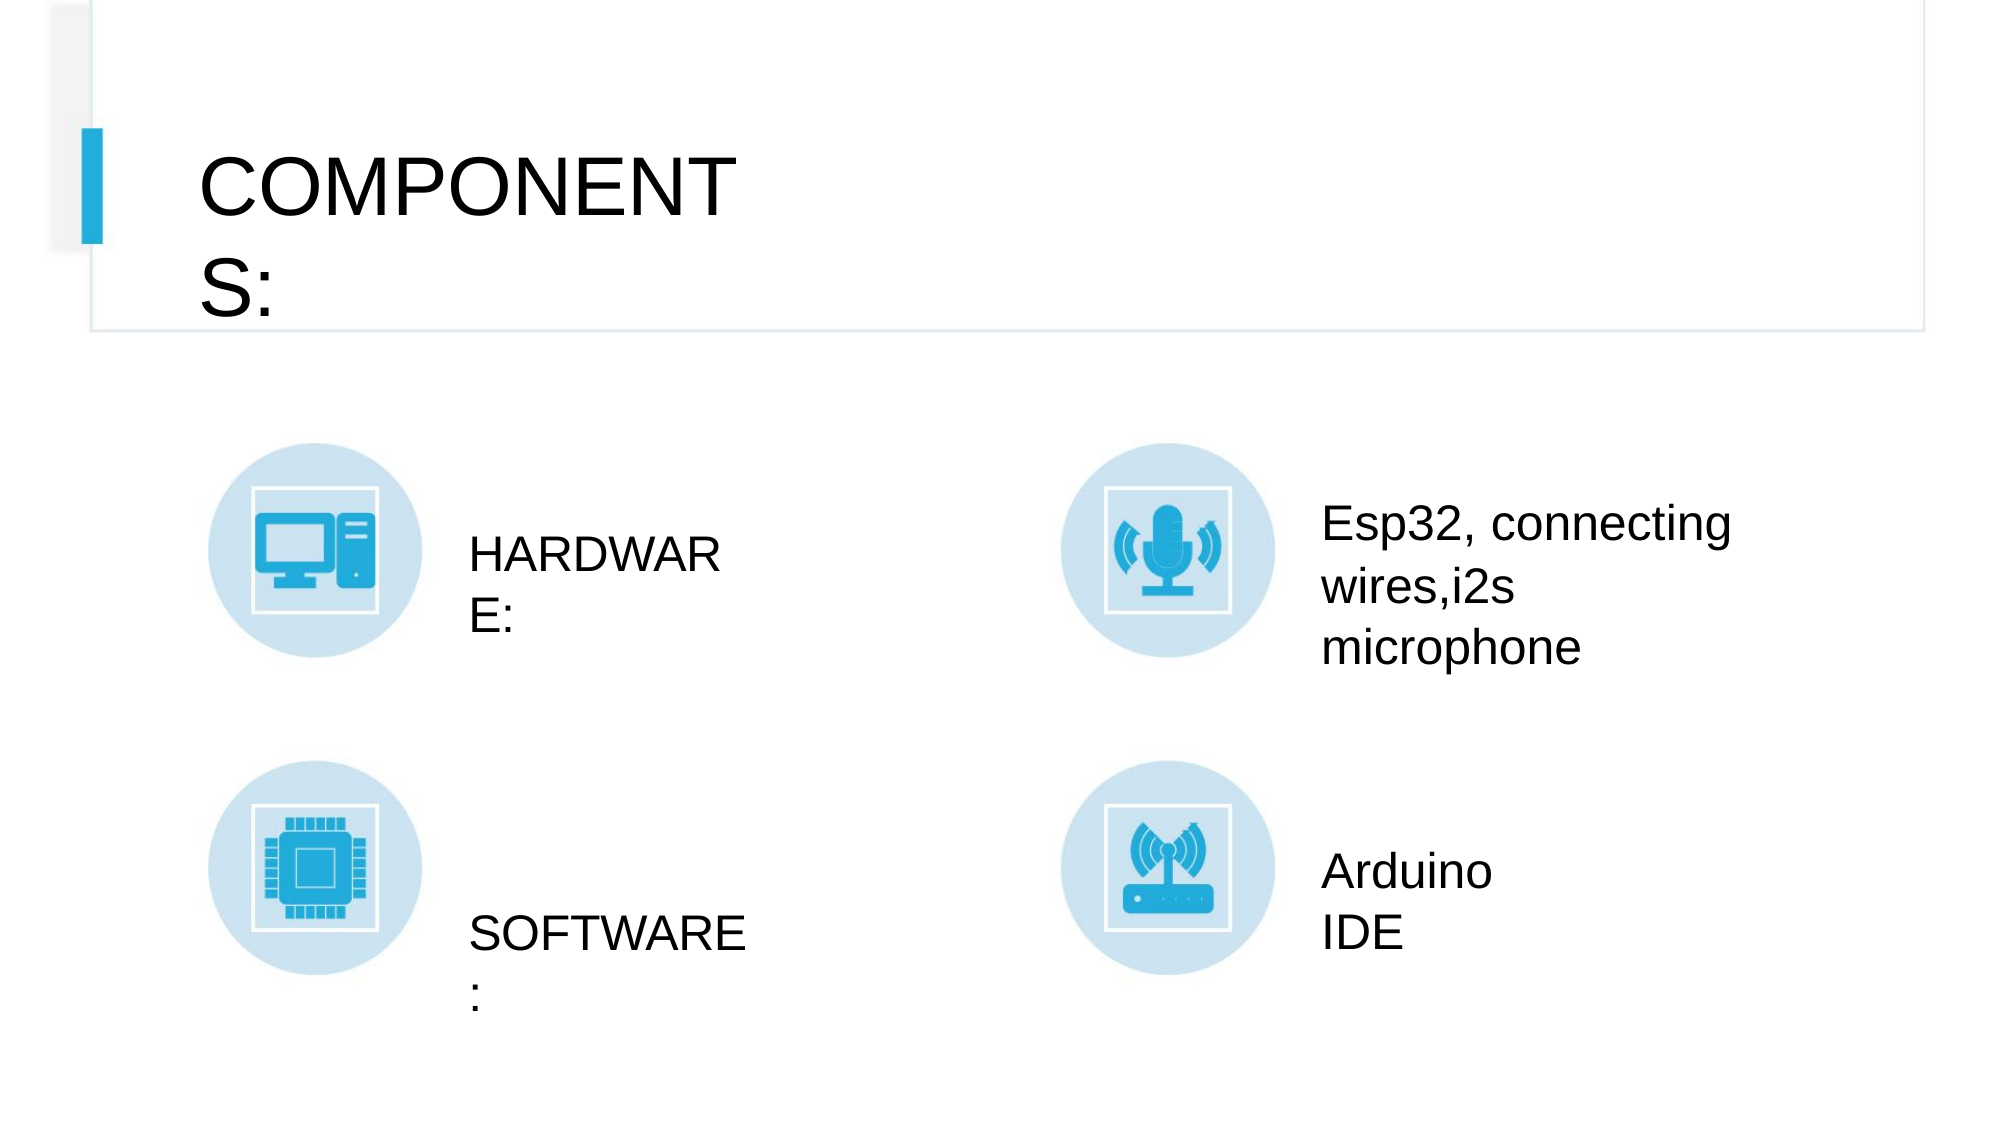

COMPONENTS:
Esp32, connecting
wires,i2s microphone
HARDWARE:
SOFTWARE:
Arduino IDE